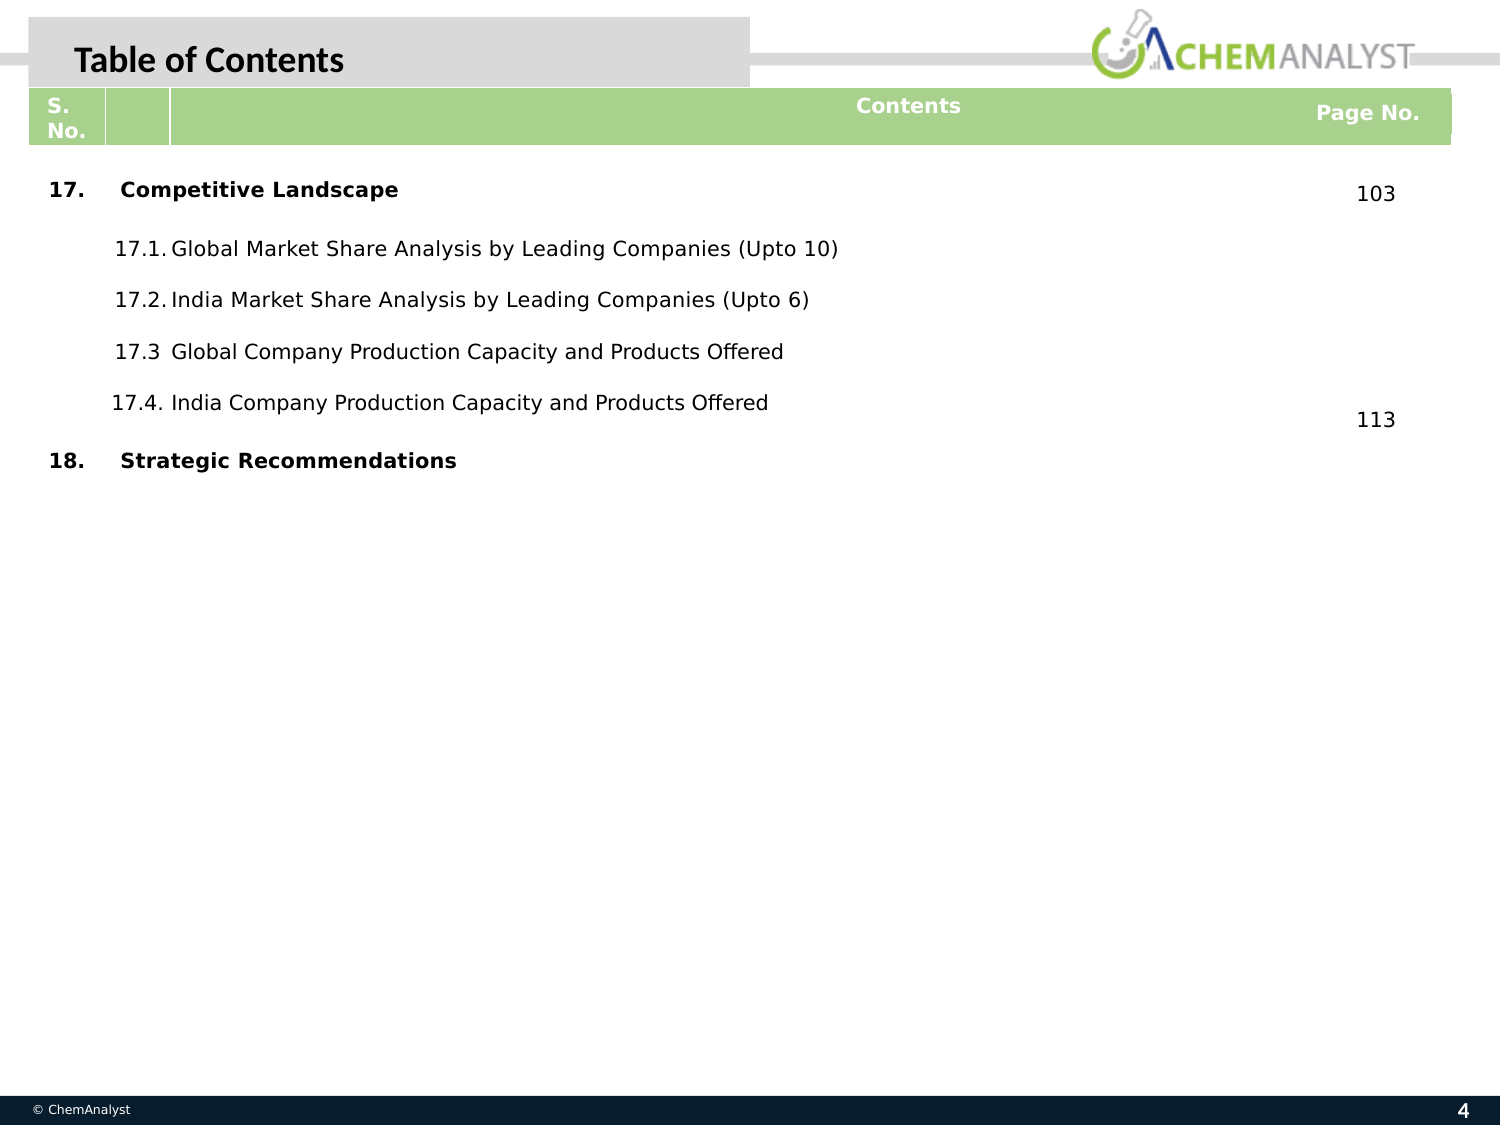

Table of Contents
| S. No. |  |  |  |  |  | Contents |
| --- | --- | --- | --- | --- | --- | --- |
| 17. | Competitive Landscape | North India Phthalic Anhydride Demand Outlook, 2015-2035, By Value & Volume |  |  |  |  |
|  | 17.1. | Global Market Share Analysis by Leading Companies (Upto 10) |  |  |  |  |
|  | 17.2. | India Market Share Analysis by Leading Companies (Upto 6) |  |  |  |  |
|  | 17.3 | Global Company Production Capacity and Products Offered |  |  |  |  |
|  | 17.4. | India Company Production Capacity and Products Offered |  |  |  |  |
| 18. | Strategic Recommendations | North India Phthalic Anhydride Demand Outlook, 2015-2035, By Value & Volume |  |  |  |  |
| Page No. |
| --- |
|  |
| 103 |
|  |
|  |
|  |
| 113 |

4
© ChemAnalyst